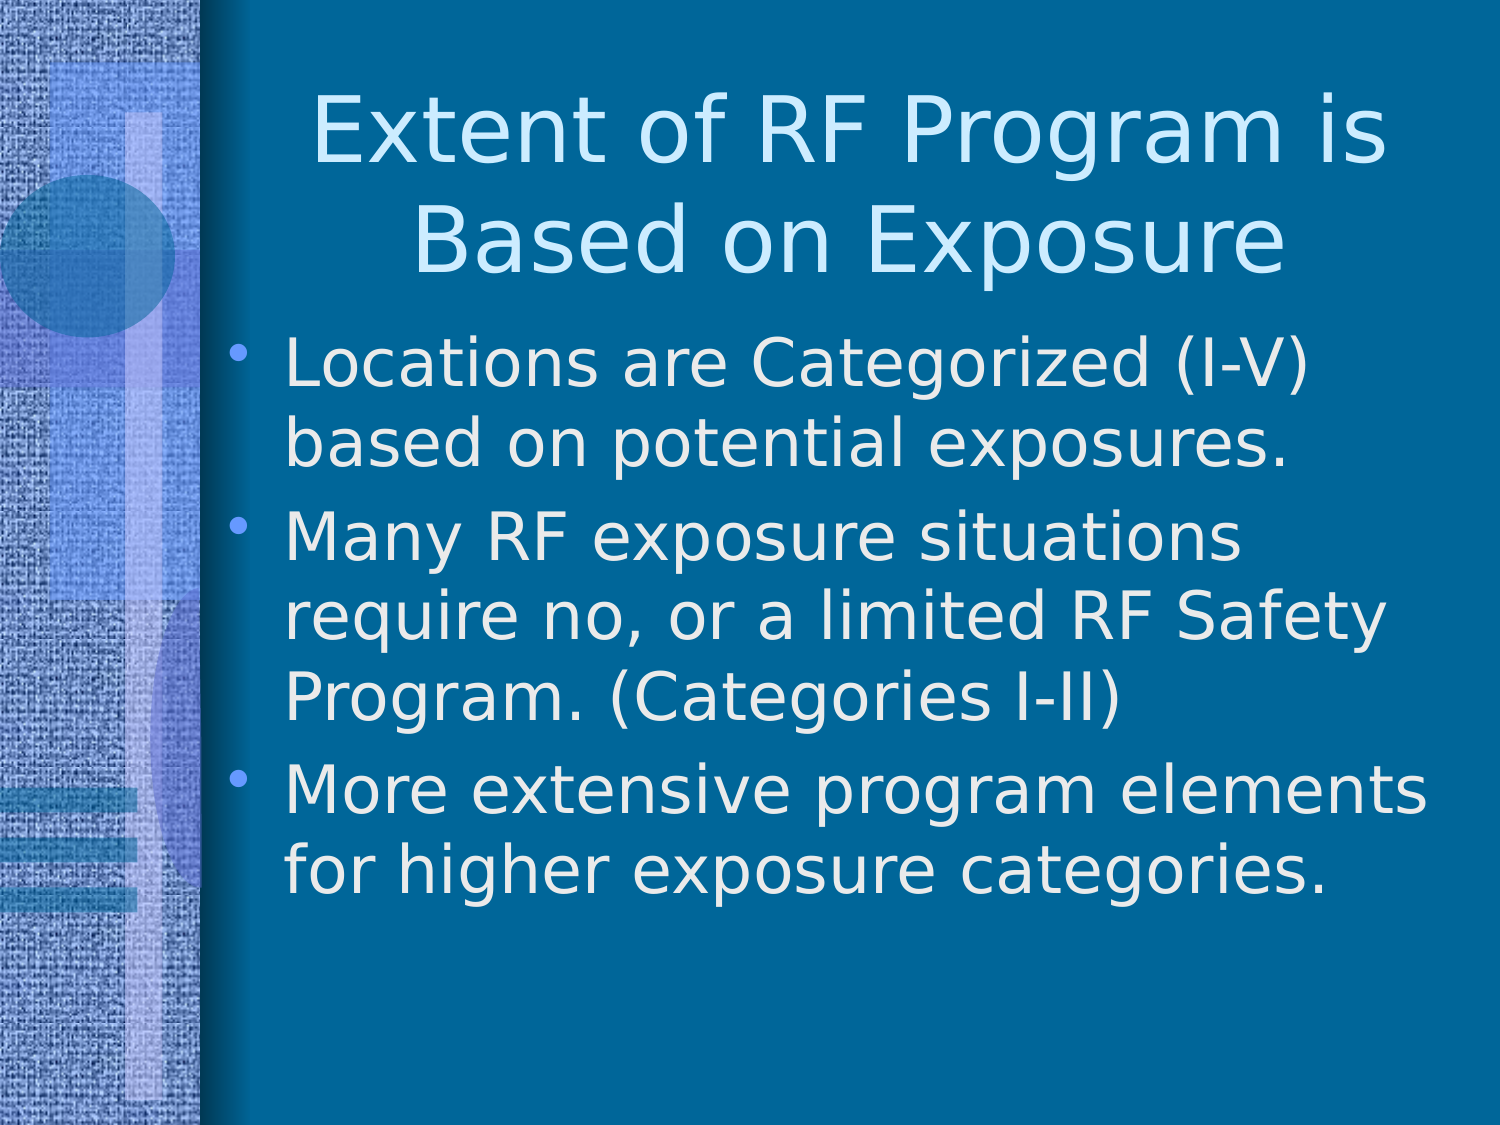

# Extent of RF Program is Based on Exposure
Locations are Categorized (I-V) based on potential exposures.
Many RF exposure situations require no, or a limited RF Safety Program. (Categories I-II)
More extensive program elements for higher exposure categories.